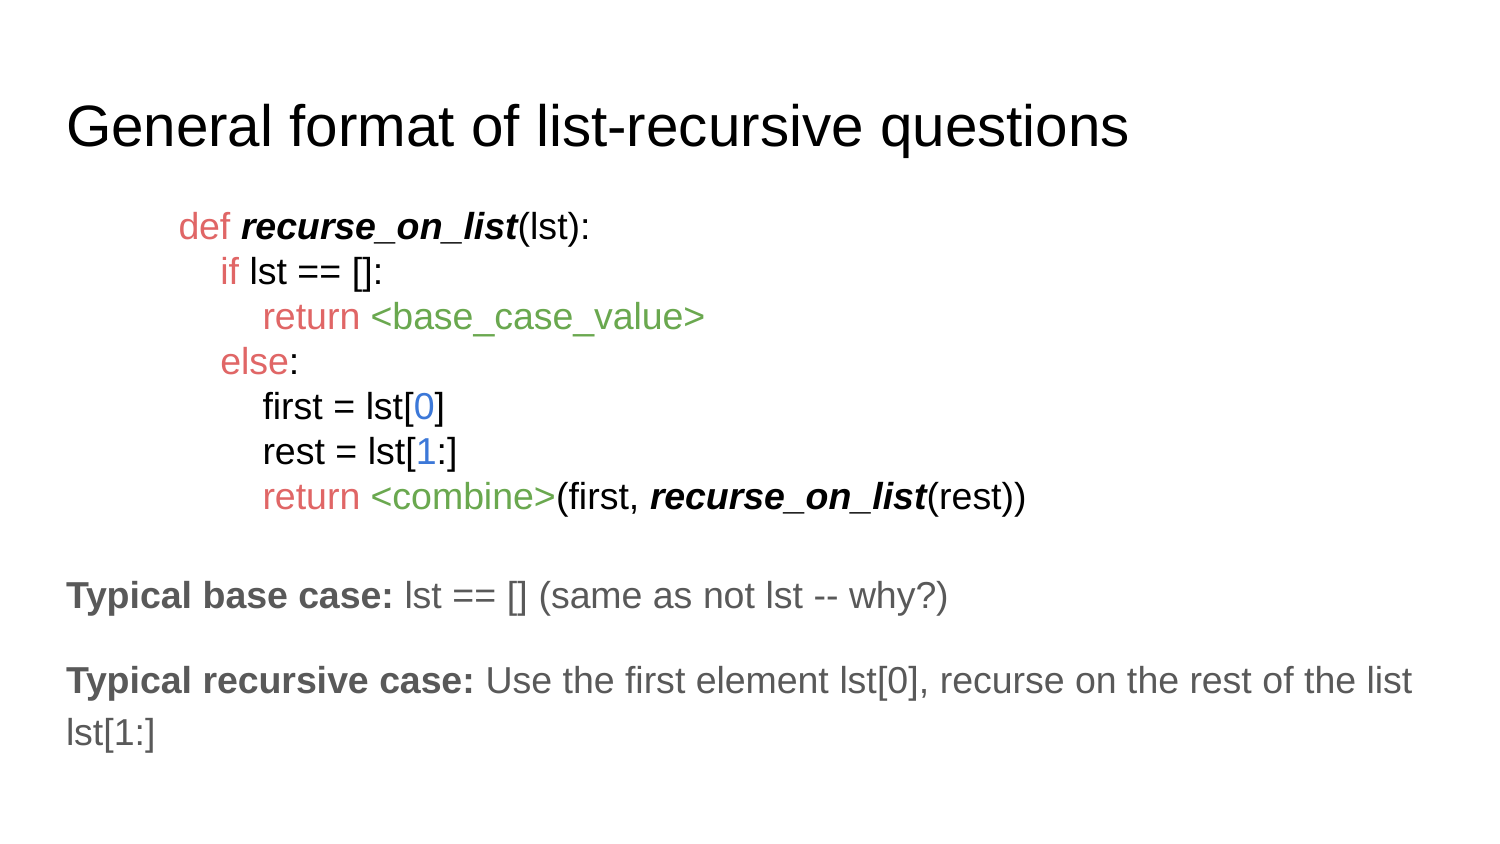

# General format of list-recursive questions
def recurse_on_list(lst):
    if lst == []:
        return <base_case_value>
    else:
        first = lst[0]
        rest = lst[1:]
        return <combine>(first, recurse_on_list(rest))

Typical base case: lst == [] (same as not lst -- why?)
Typical recursive case: Use the first element lst[0], recurse on the rest of the list lst[1:]